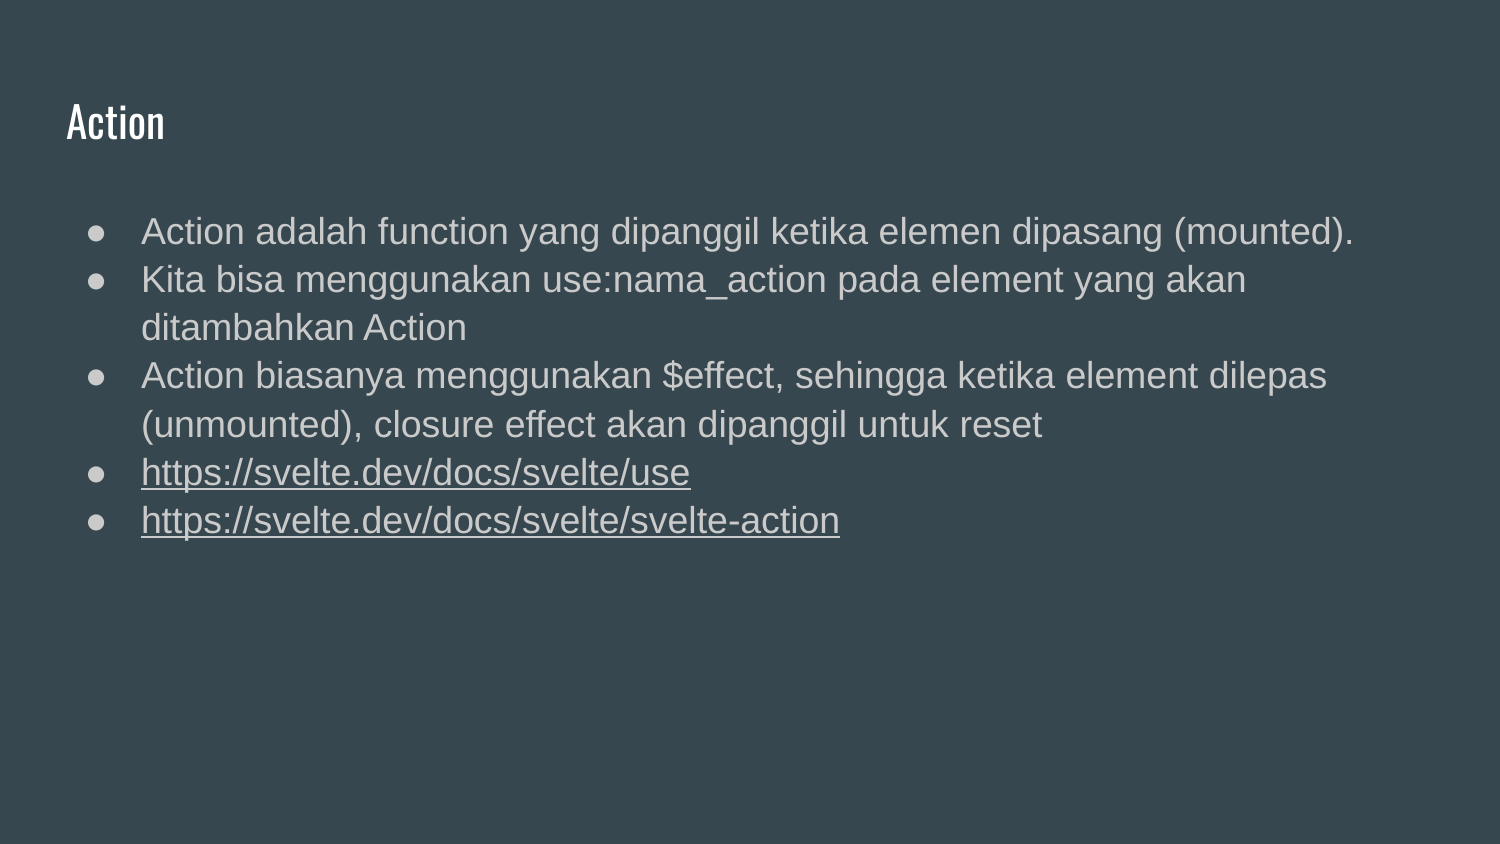

# Action
Action adalah function yang dipanggil ketika elemen dipasang (mounted).
Kita bisa menggunakan use:nama_action pada element yang akan ditambahkan Action
Action biasanya menggunakan $effect, sehingga ketika element dilepas (unmounted), closure effect akan dipanggil untuk reset
https://svelte.dev/docs/svelte/use
https://svelte.dev/docs/svelte/svelte-action